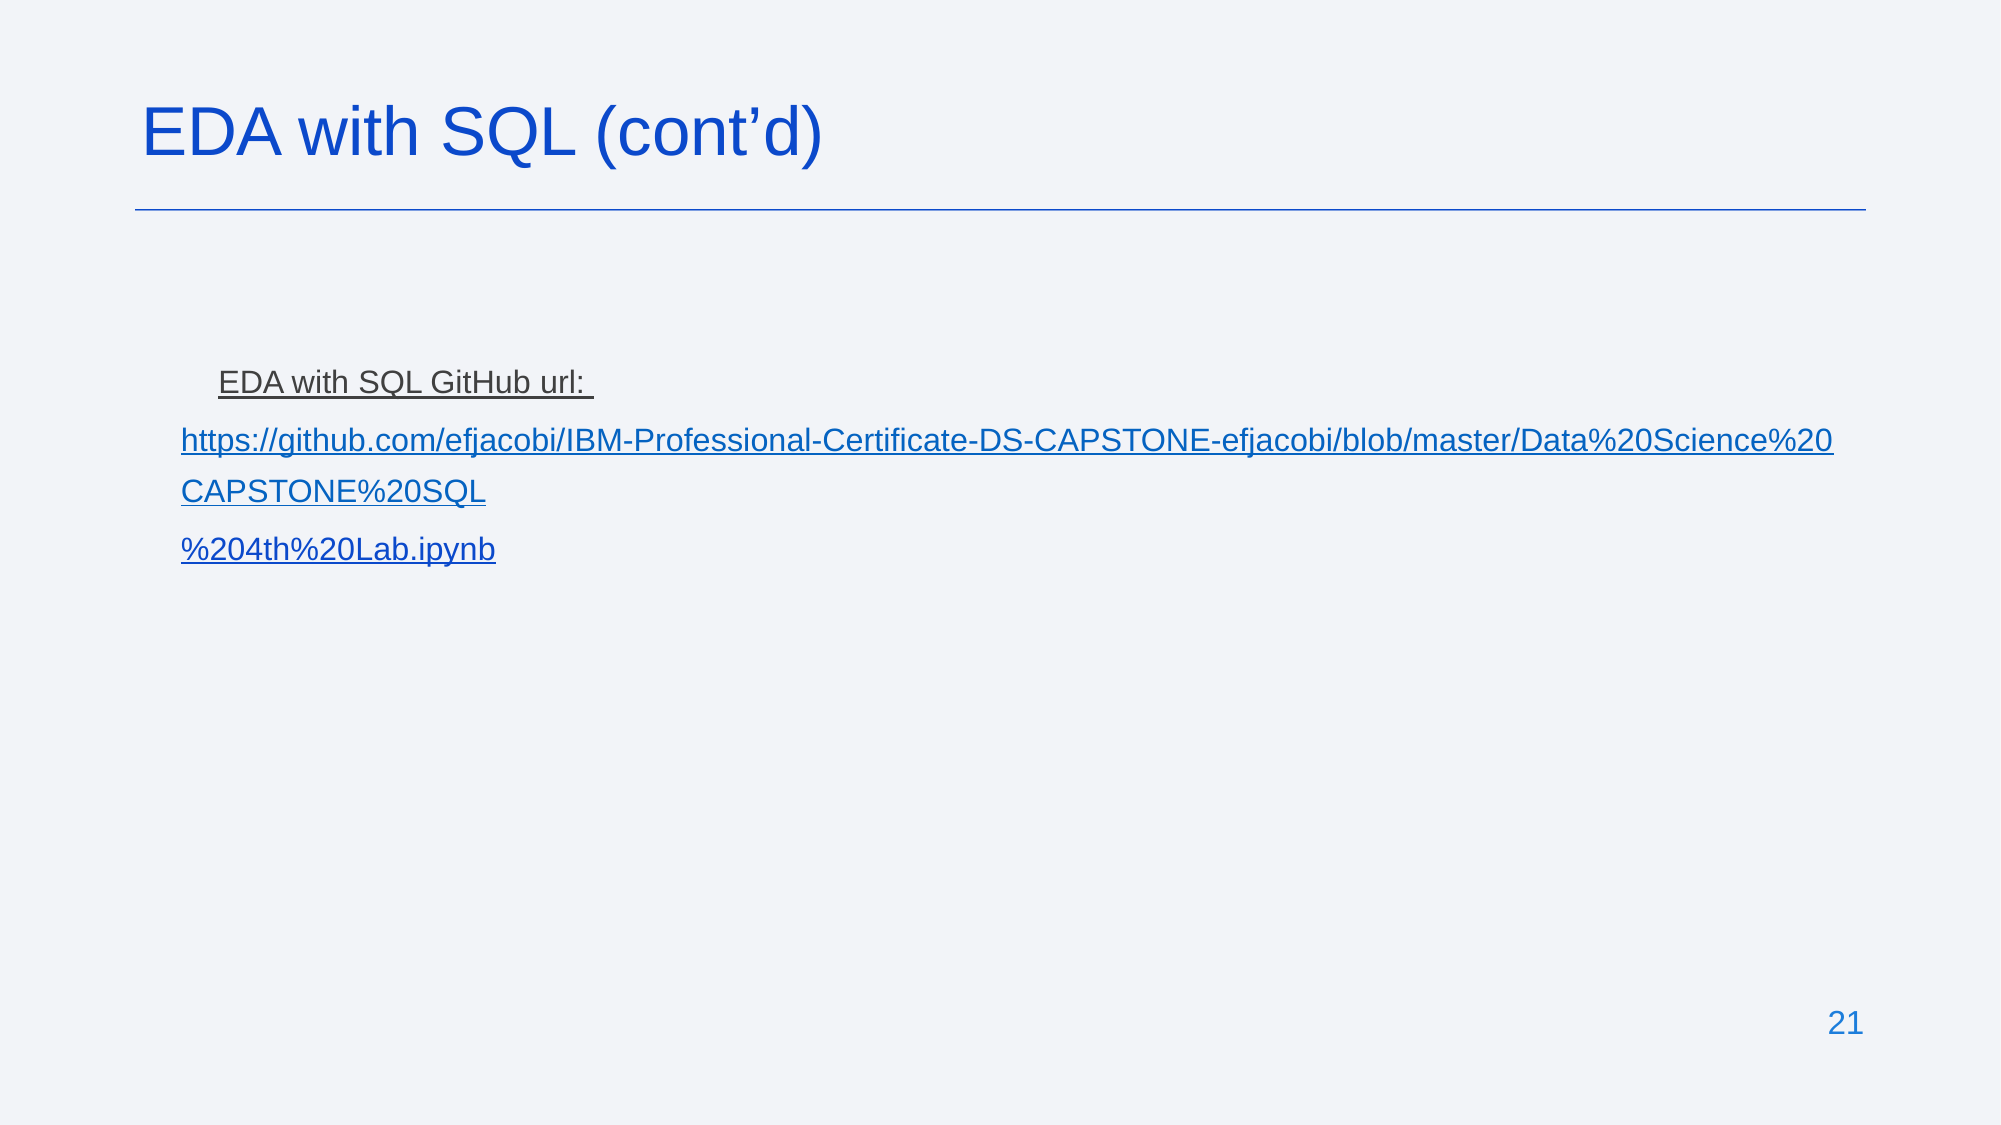

EDA with SQL (cont’d)

EDA with SQL GitHub url:
https://github.com/efjacobi/IBM-Professional-Certificate-DS-CAPSTONE-efjacobi/blob/master/Data%20Science%20CAPSTONE%20SQL%204th%20Lab.ipynb

21